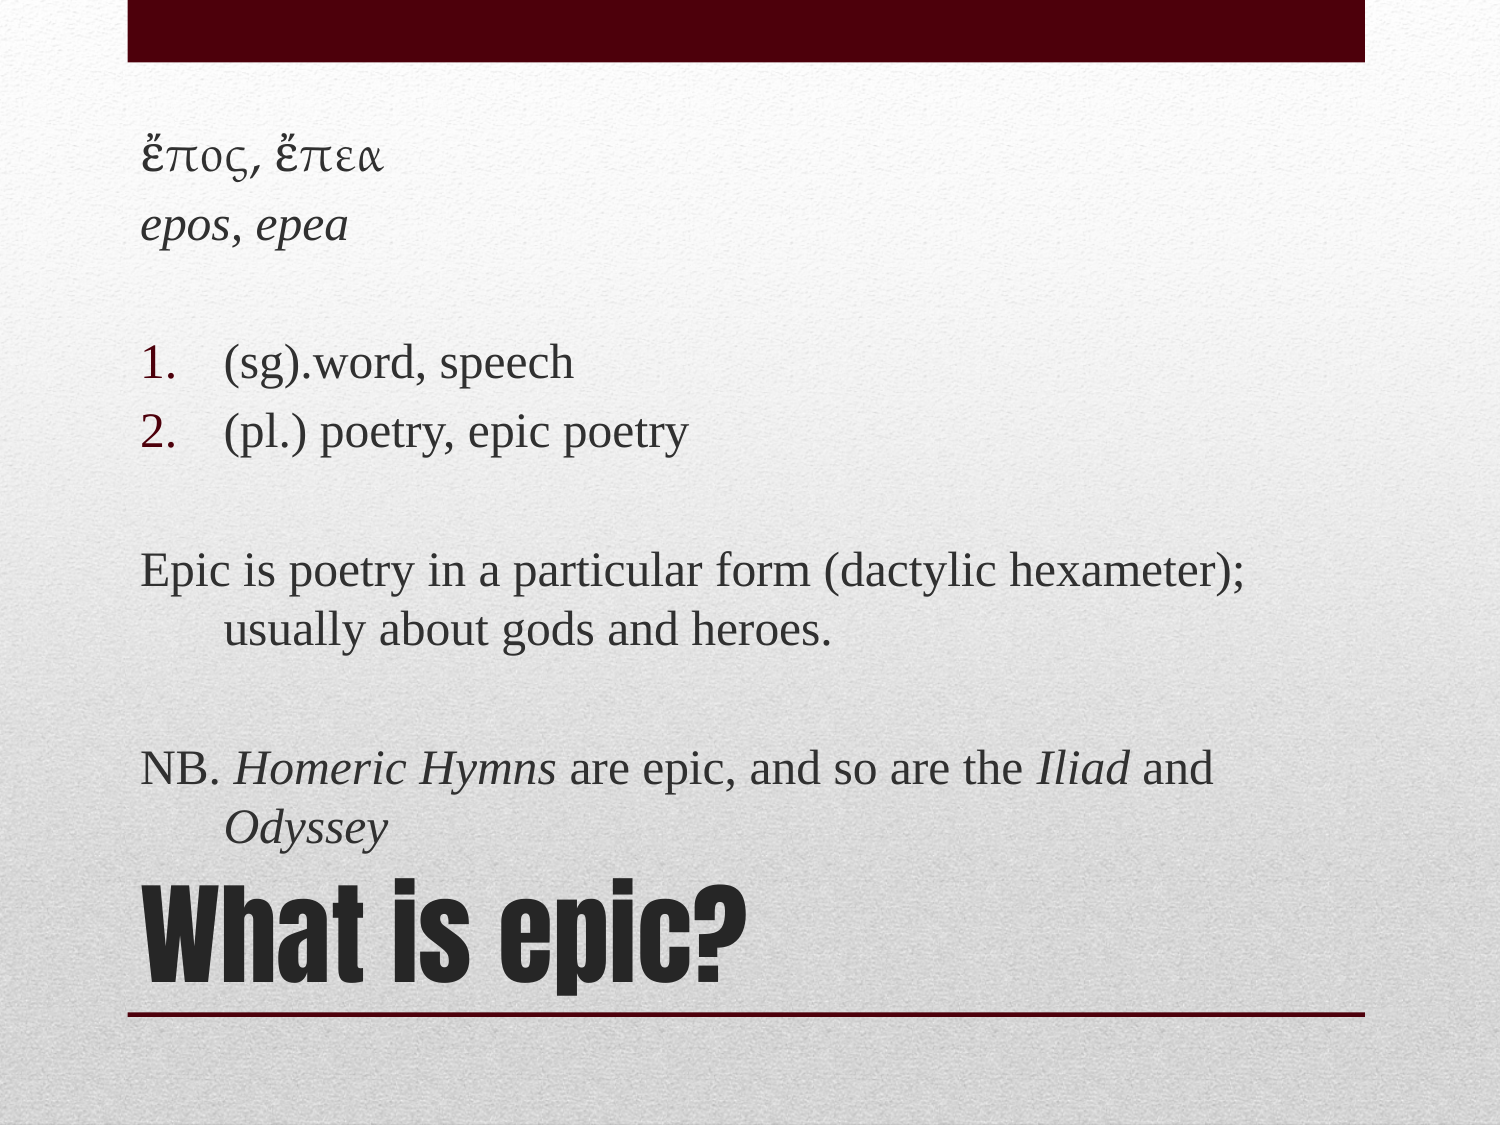

ἔπος, ἔπεα
epos, epea

(sg).word, speech
(pl.) poetry, epic poetry

Epic is poetry in a particular form (dactylic hexameter); usually about gods and heroes.

NB. Homeric Hymns are epic, and so are the Iliad and Odyssey
# What is epic?